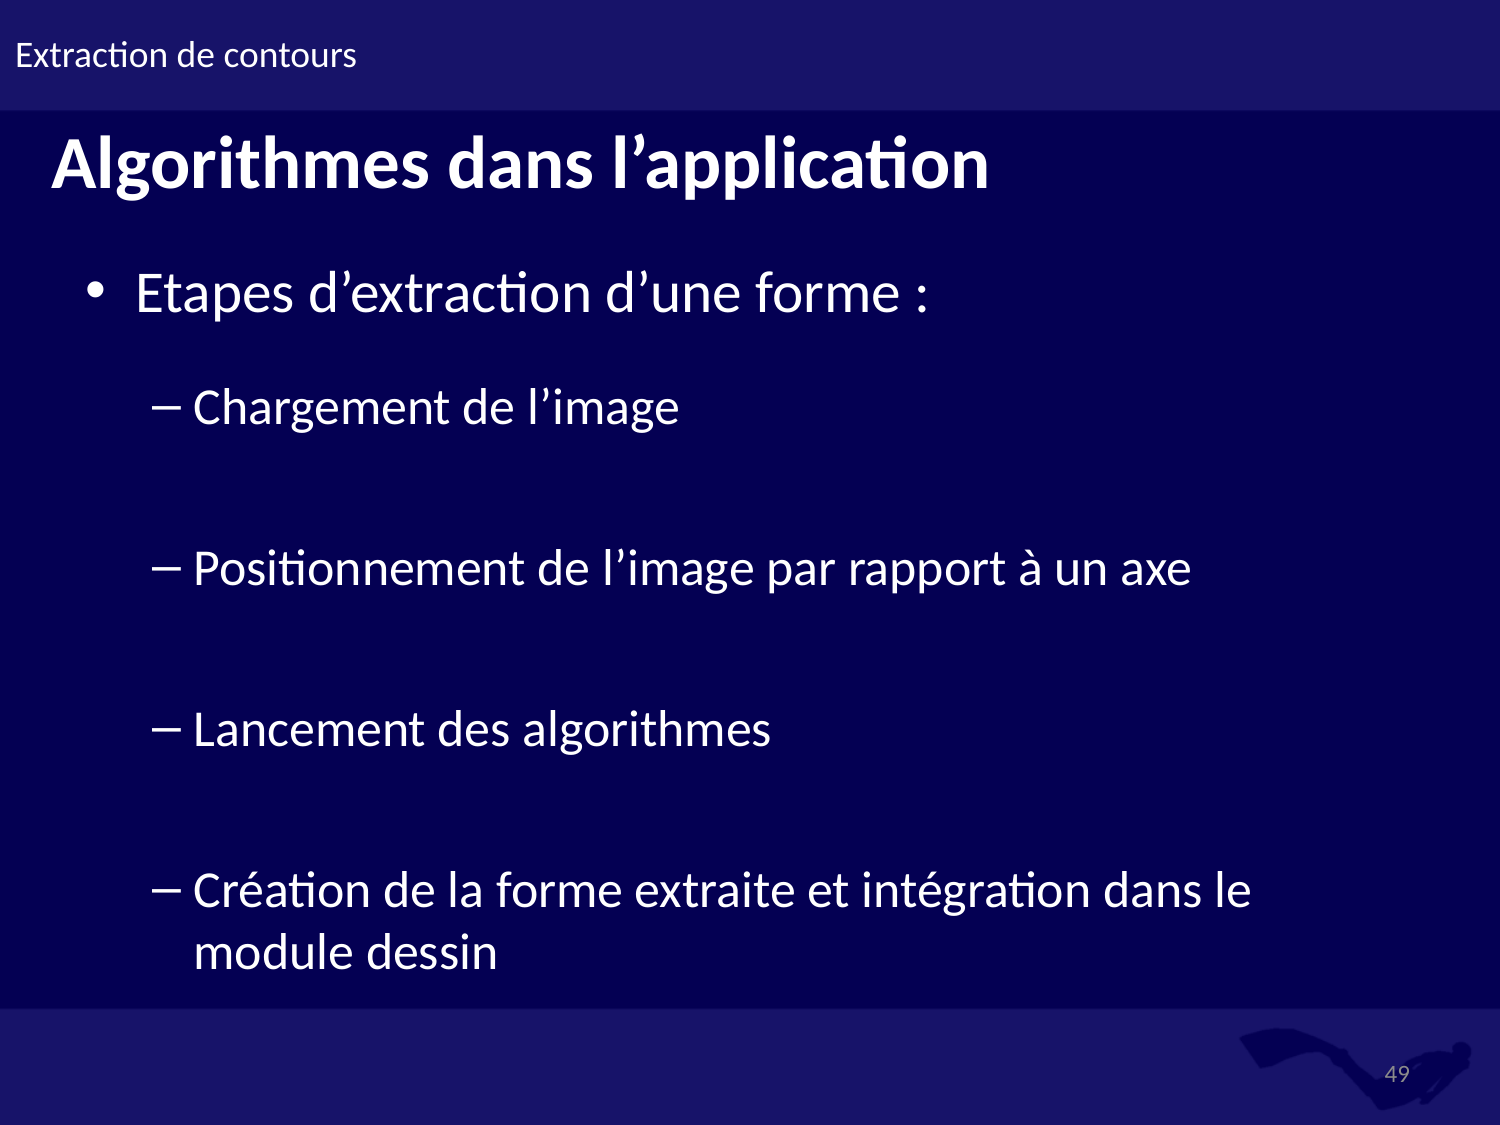

# Extraction de contours
Algorithmes dans l’application
Etapes d’extraction d’une forme :
Chargement de l’image

Positionnement de l’image par rapport à un axe

Lancement des algorithmes

Création de la forme extraite et intégration dans le module dessin
49